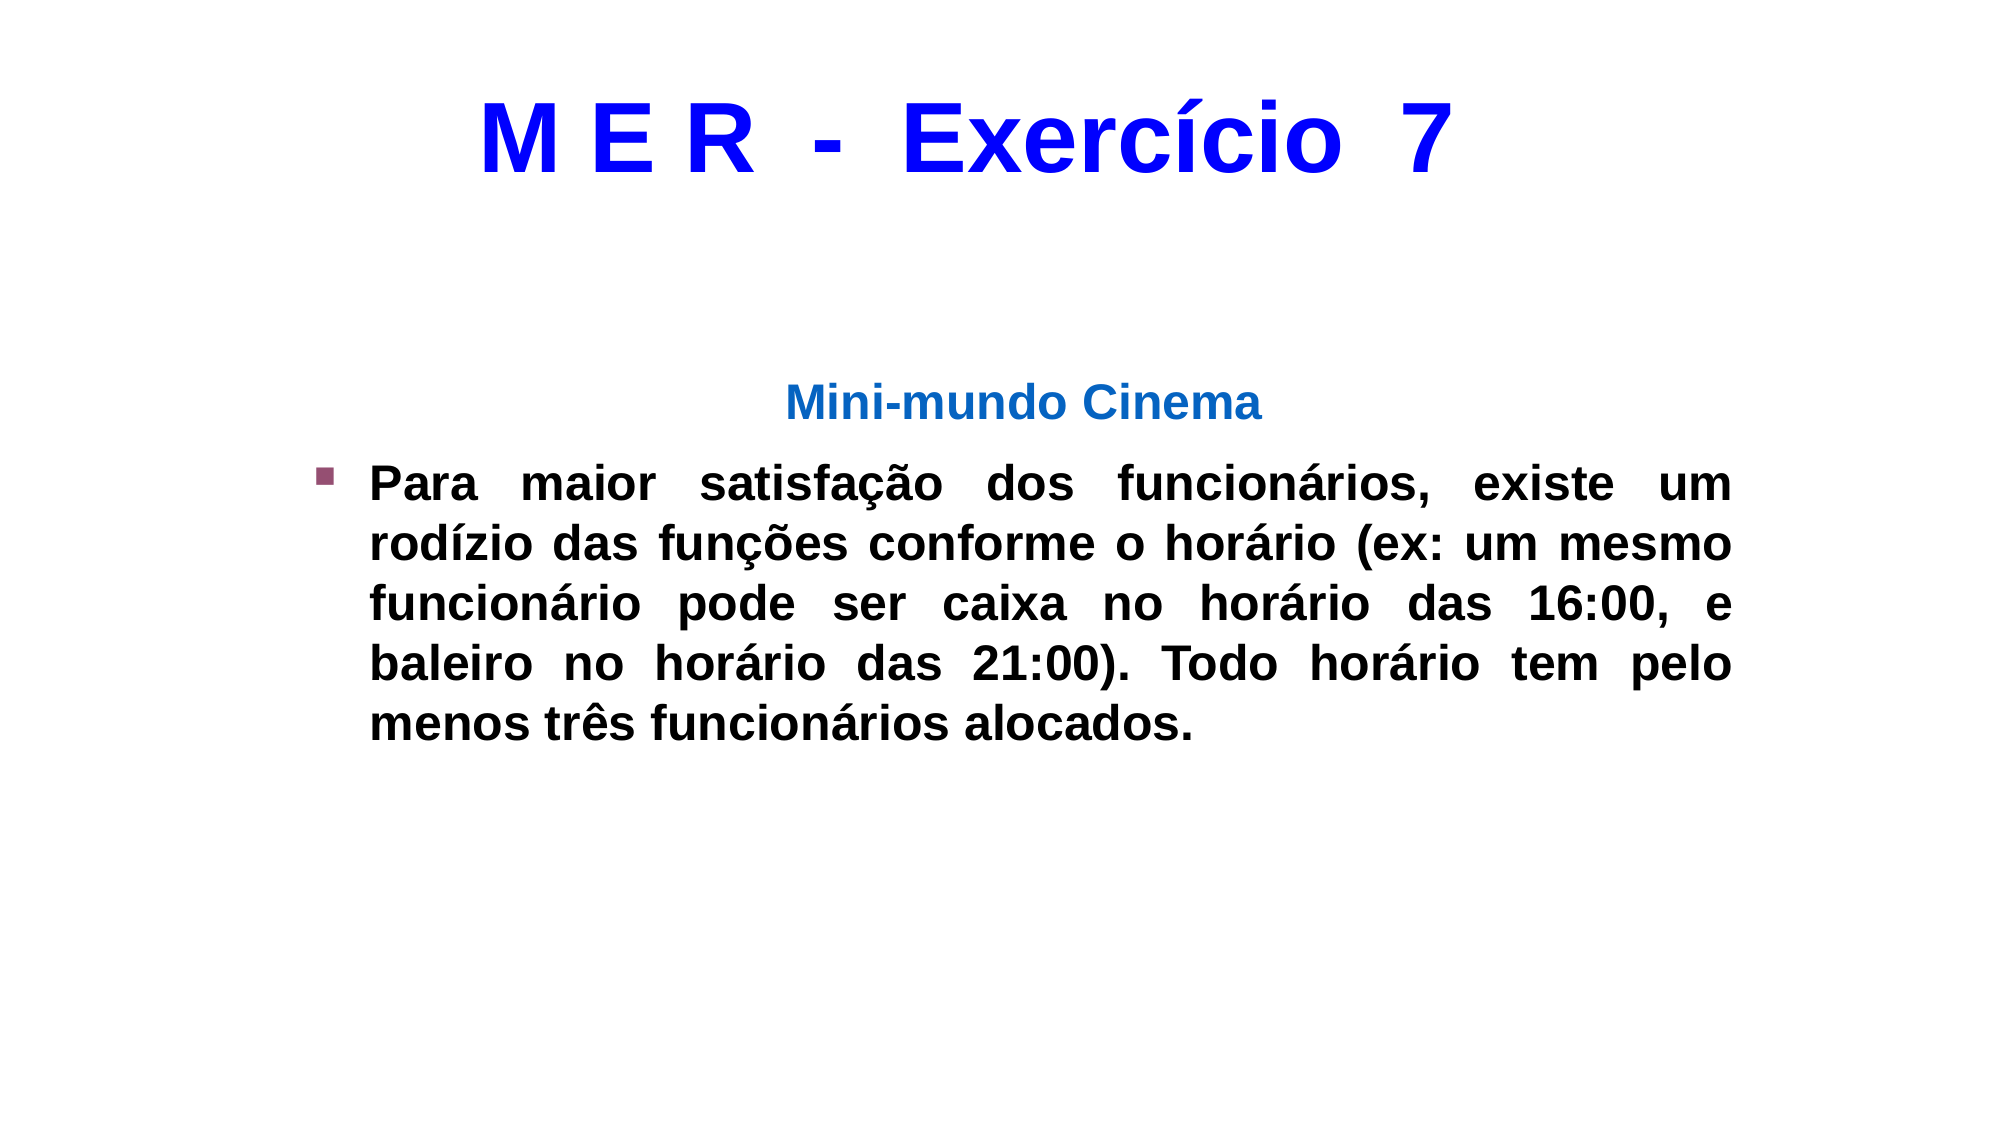

M E R  -  Exercício  7
Mini-mundo Cinema
Para maior satisfação dos funcionários, existe um rodízio das funções conforme o horário (ex: um mesmo funcionário pode ser caixa no horário das 16:00, e baleiro no horário das 21:00). Todo horário tem pelo menos três funcionários alocados.